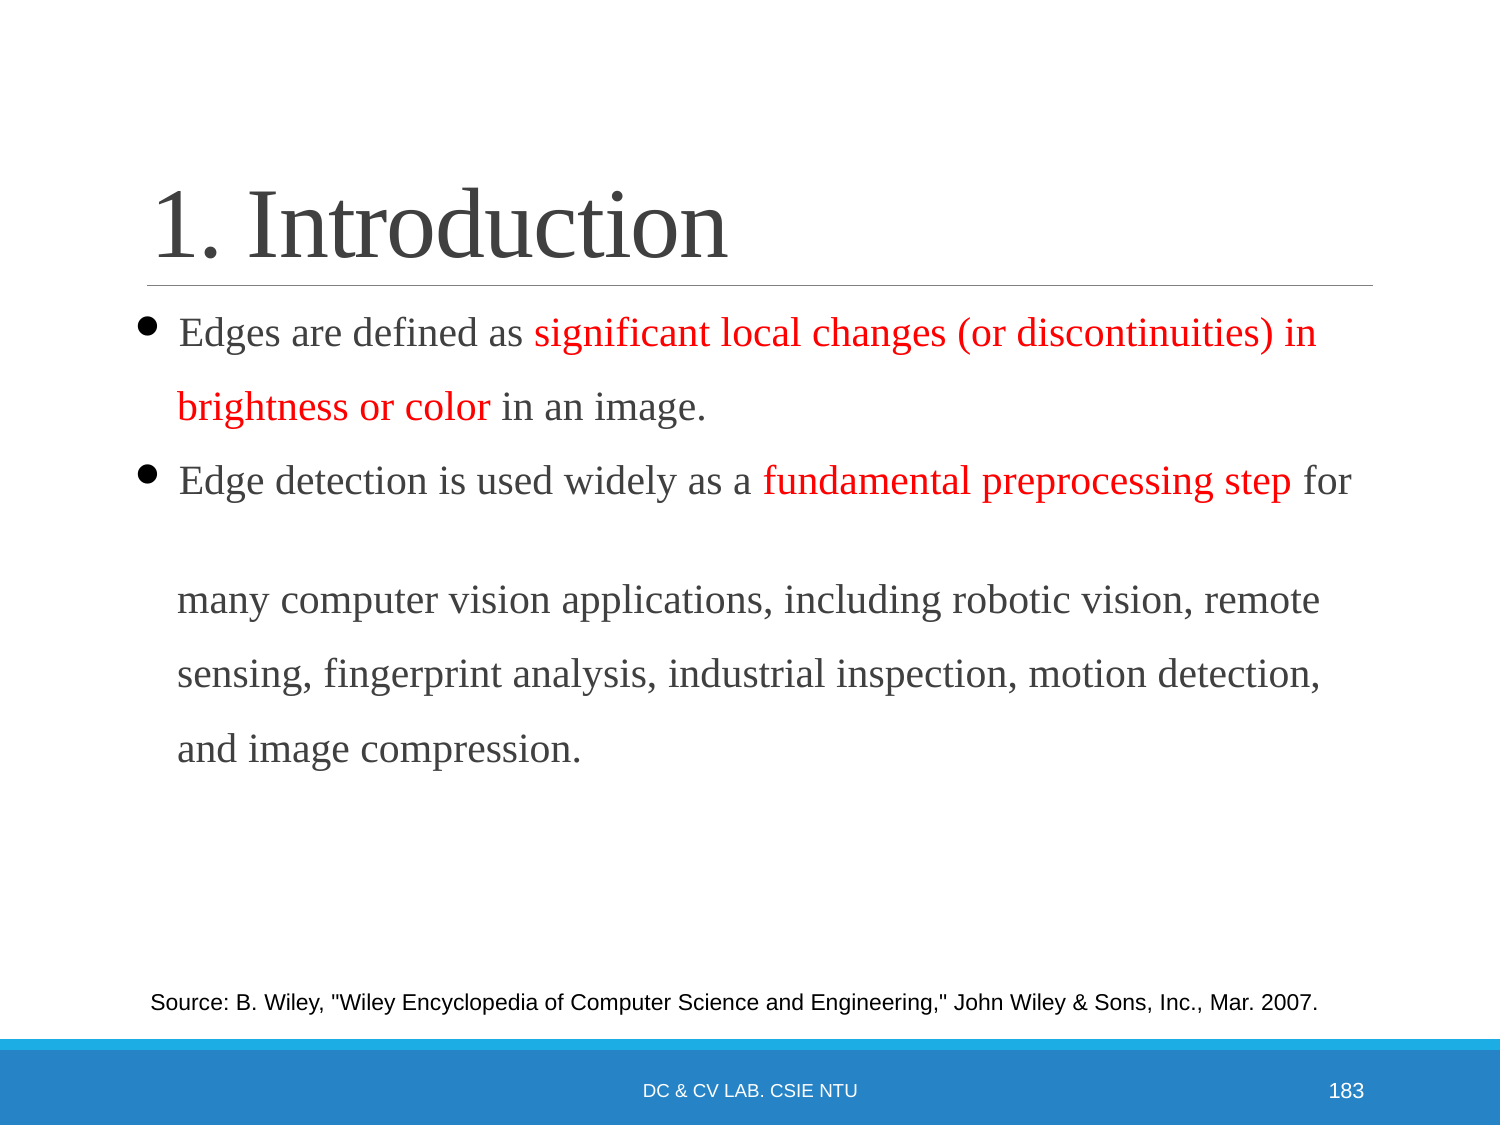

# 1. Introduction
 Edges are defined as significant local changes (or discontinuities) in
    brightness or color in an image.
 Edge detection is used widely as a fundamental preprocessing step for
    many computer vision applications, including robotic vision, remote
    sensing, fingerprint analysis, industrial inspection, motion detection,
    and image compression.

Source: B. Wiley, "Wiley Encyclopedia of Computer Science and Engineering," John Wiley & Sons, Inc., Mar. 2007.
DC & CV Lab. CSIE NTU
183